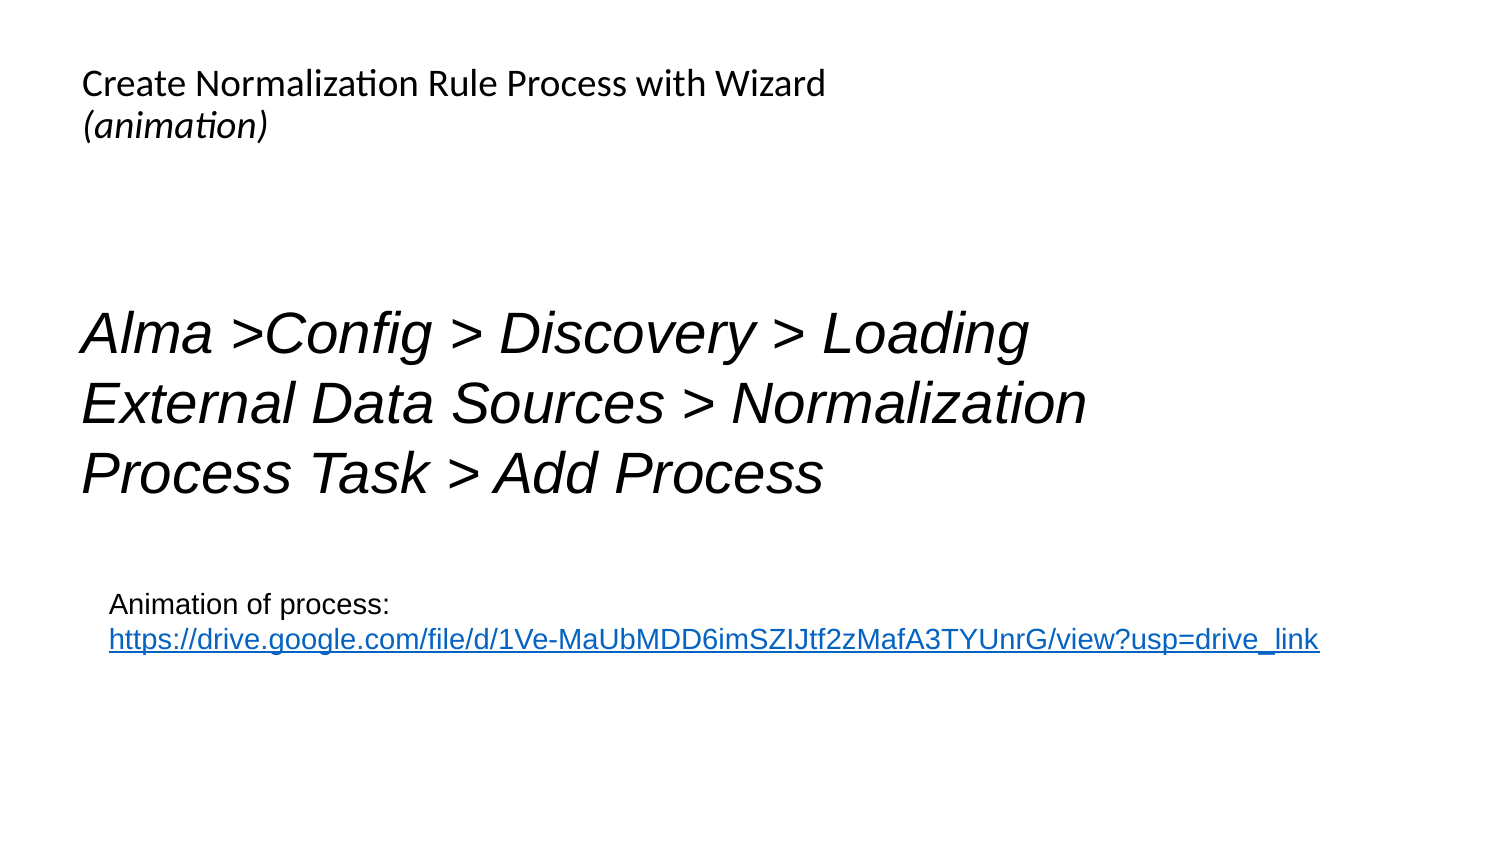

# Create Normalization Rule Process with Wizard (animation)
Alma >Config > Discovery > Loading External Data Sources > Normalization Process Task > Add Process
Animation of process:
https://drive.google.com/file/d/1Ve-MaUbMDD6imSZIJtf2zMafA3TYUnrG/view?usp=drive_link